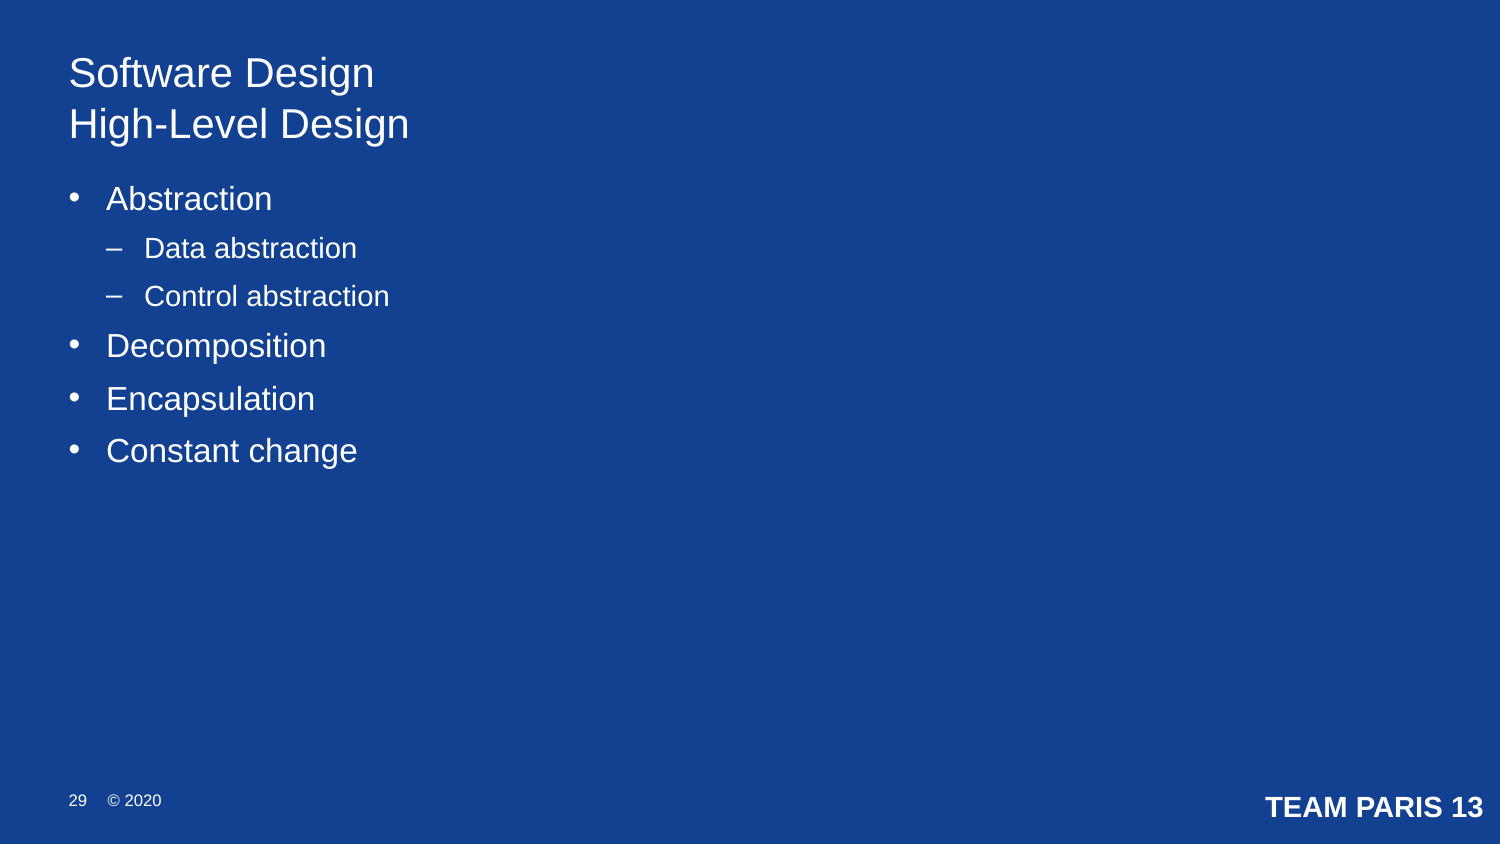

Software Design
High-Level Design
Abstraction
Data abstraction
Control abstraction
Decomposition
Encapsulation
Constant change